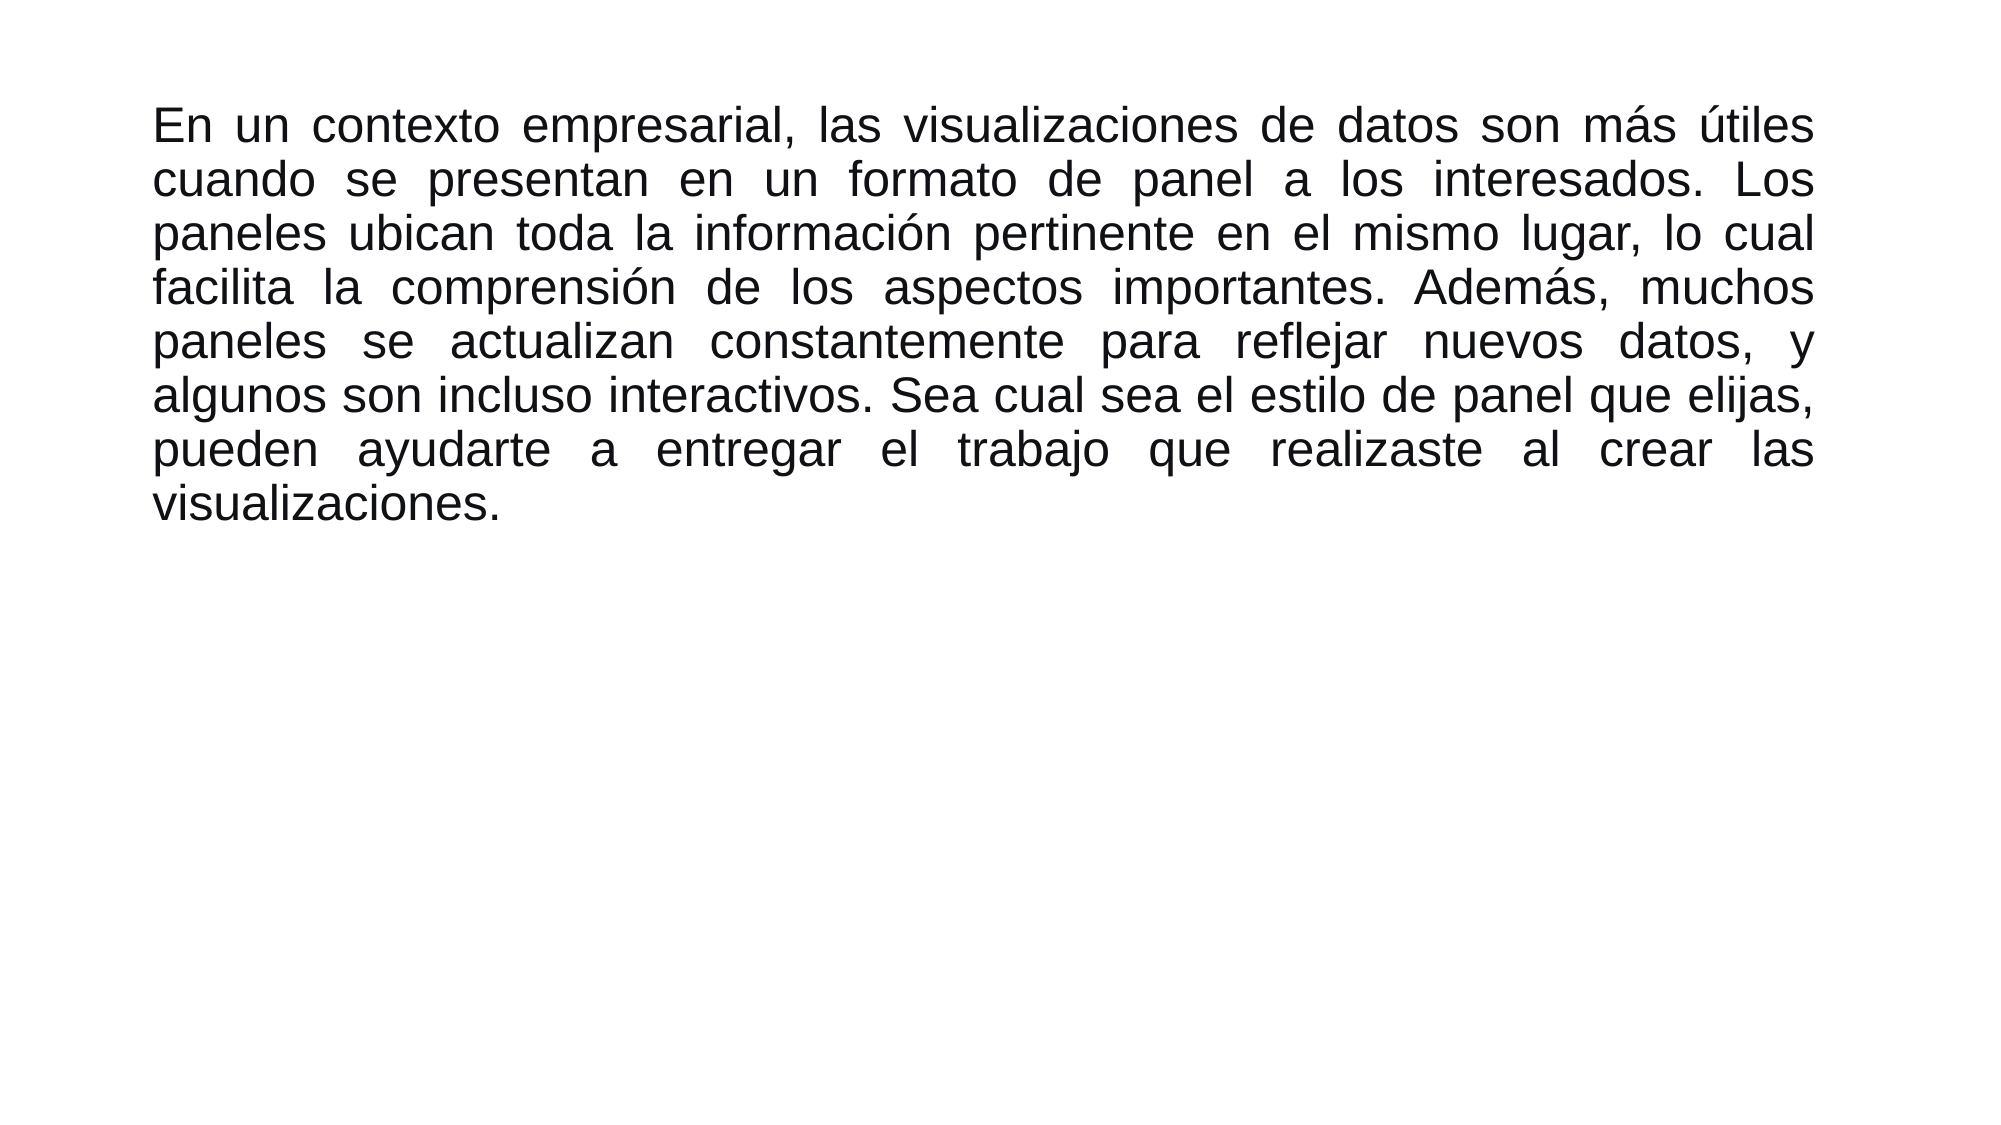

En un contexto empresarial, las visualizaciones de datos son más útiles cuando se presentan en un formato de panel a los interesados. Los paneles ubican toda la información pertinente en el mismo lugar, lo cual facilita la comprensión de los aspectos importantes. Además, muchos paneles se actualizan constantemente para reflejar nuevos datos, y algunos son incluso interactivos. Sea cual sea el estilo de panel que elijas, pueden ayudarte a entregar el trabajo que realizaste al crear las visualizaciones.